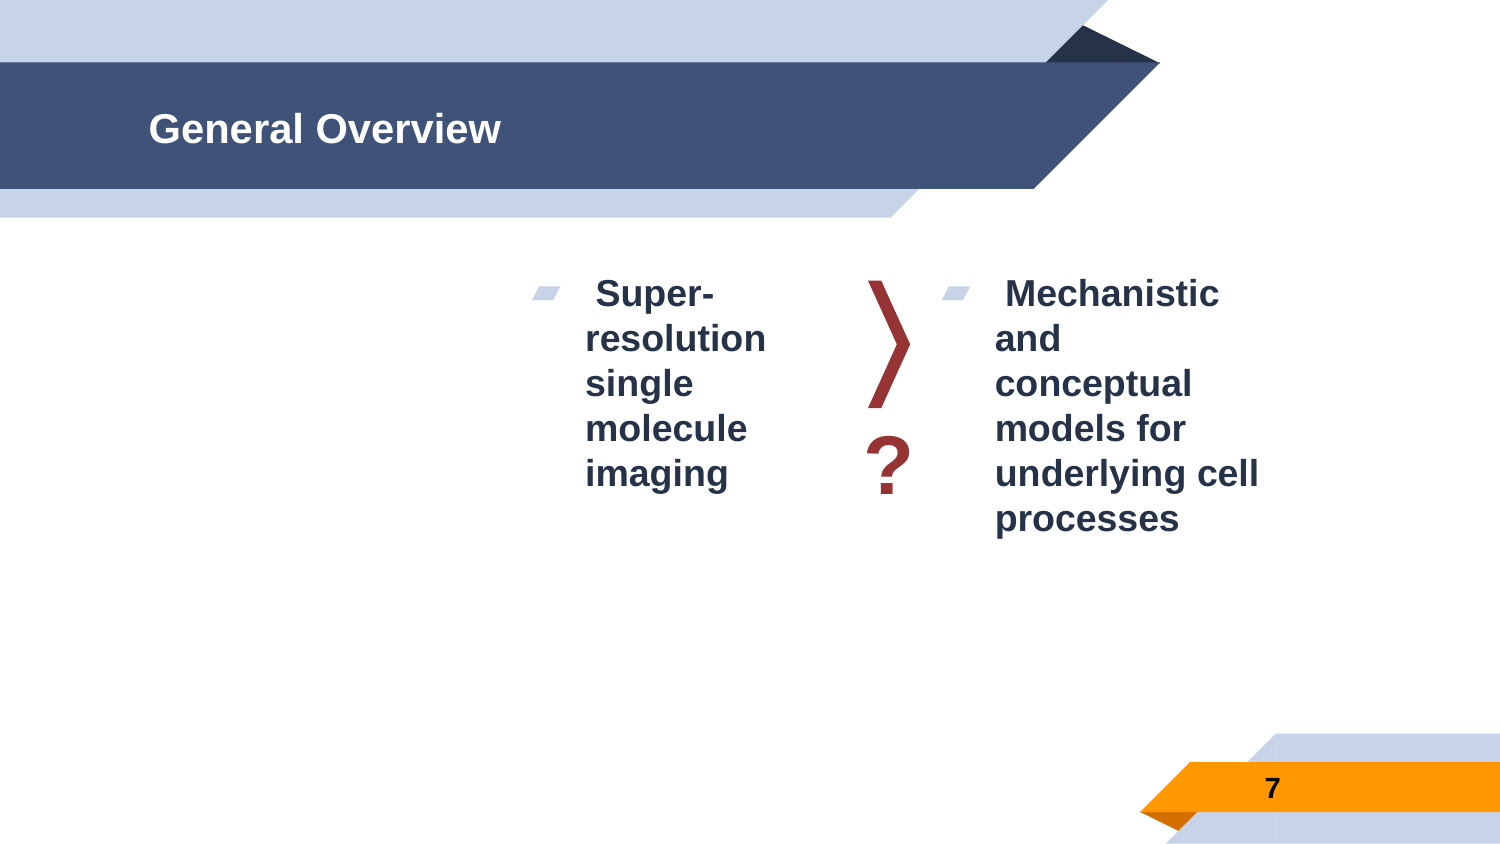

# General Overview
 Super-resolution single molecule imaging
 Mechanistic and conceptual models for underlying cell processes

?
7